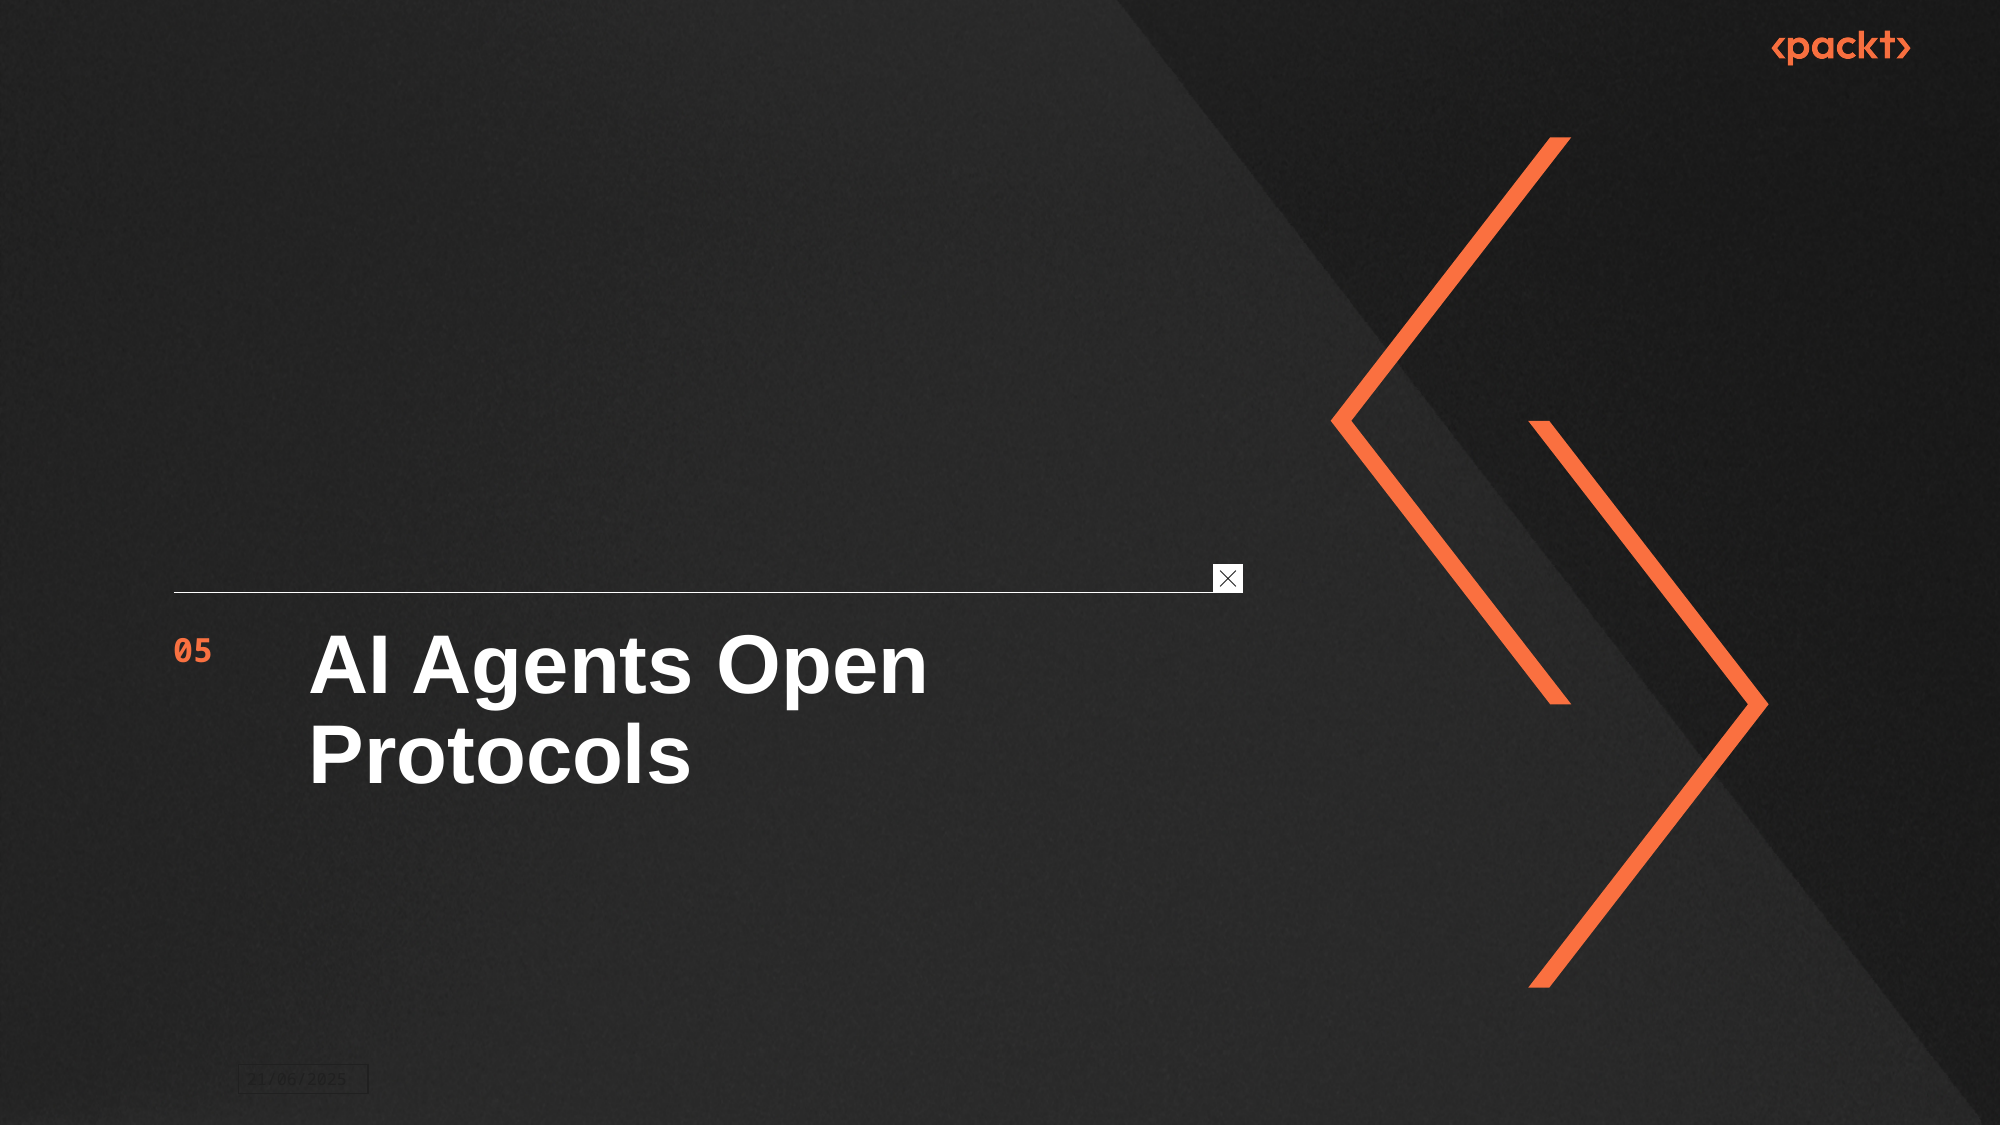

05
# AI Agents Open Protocols
17
21/06/2025